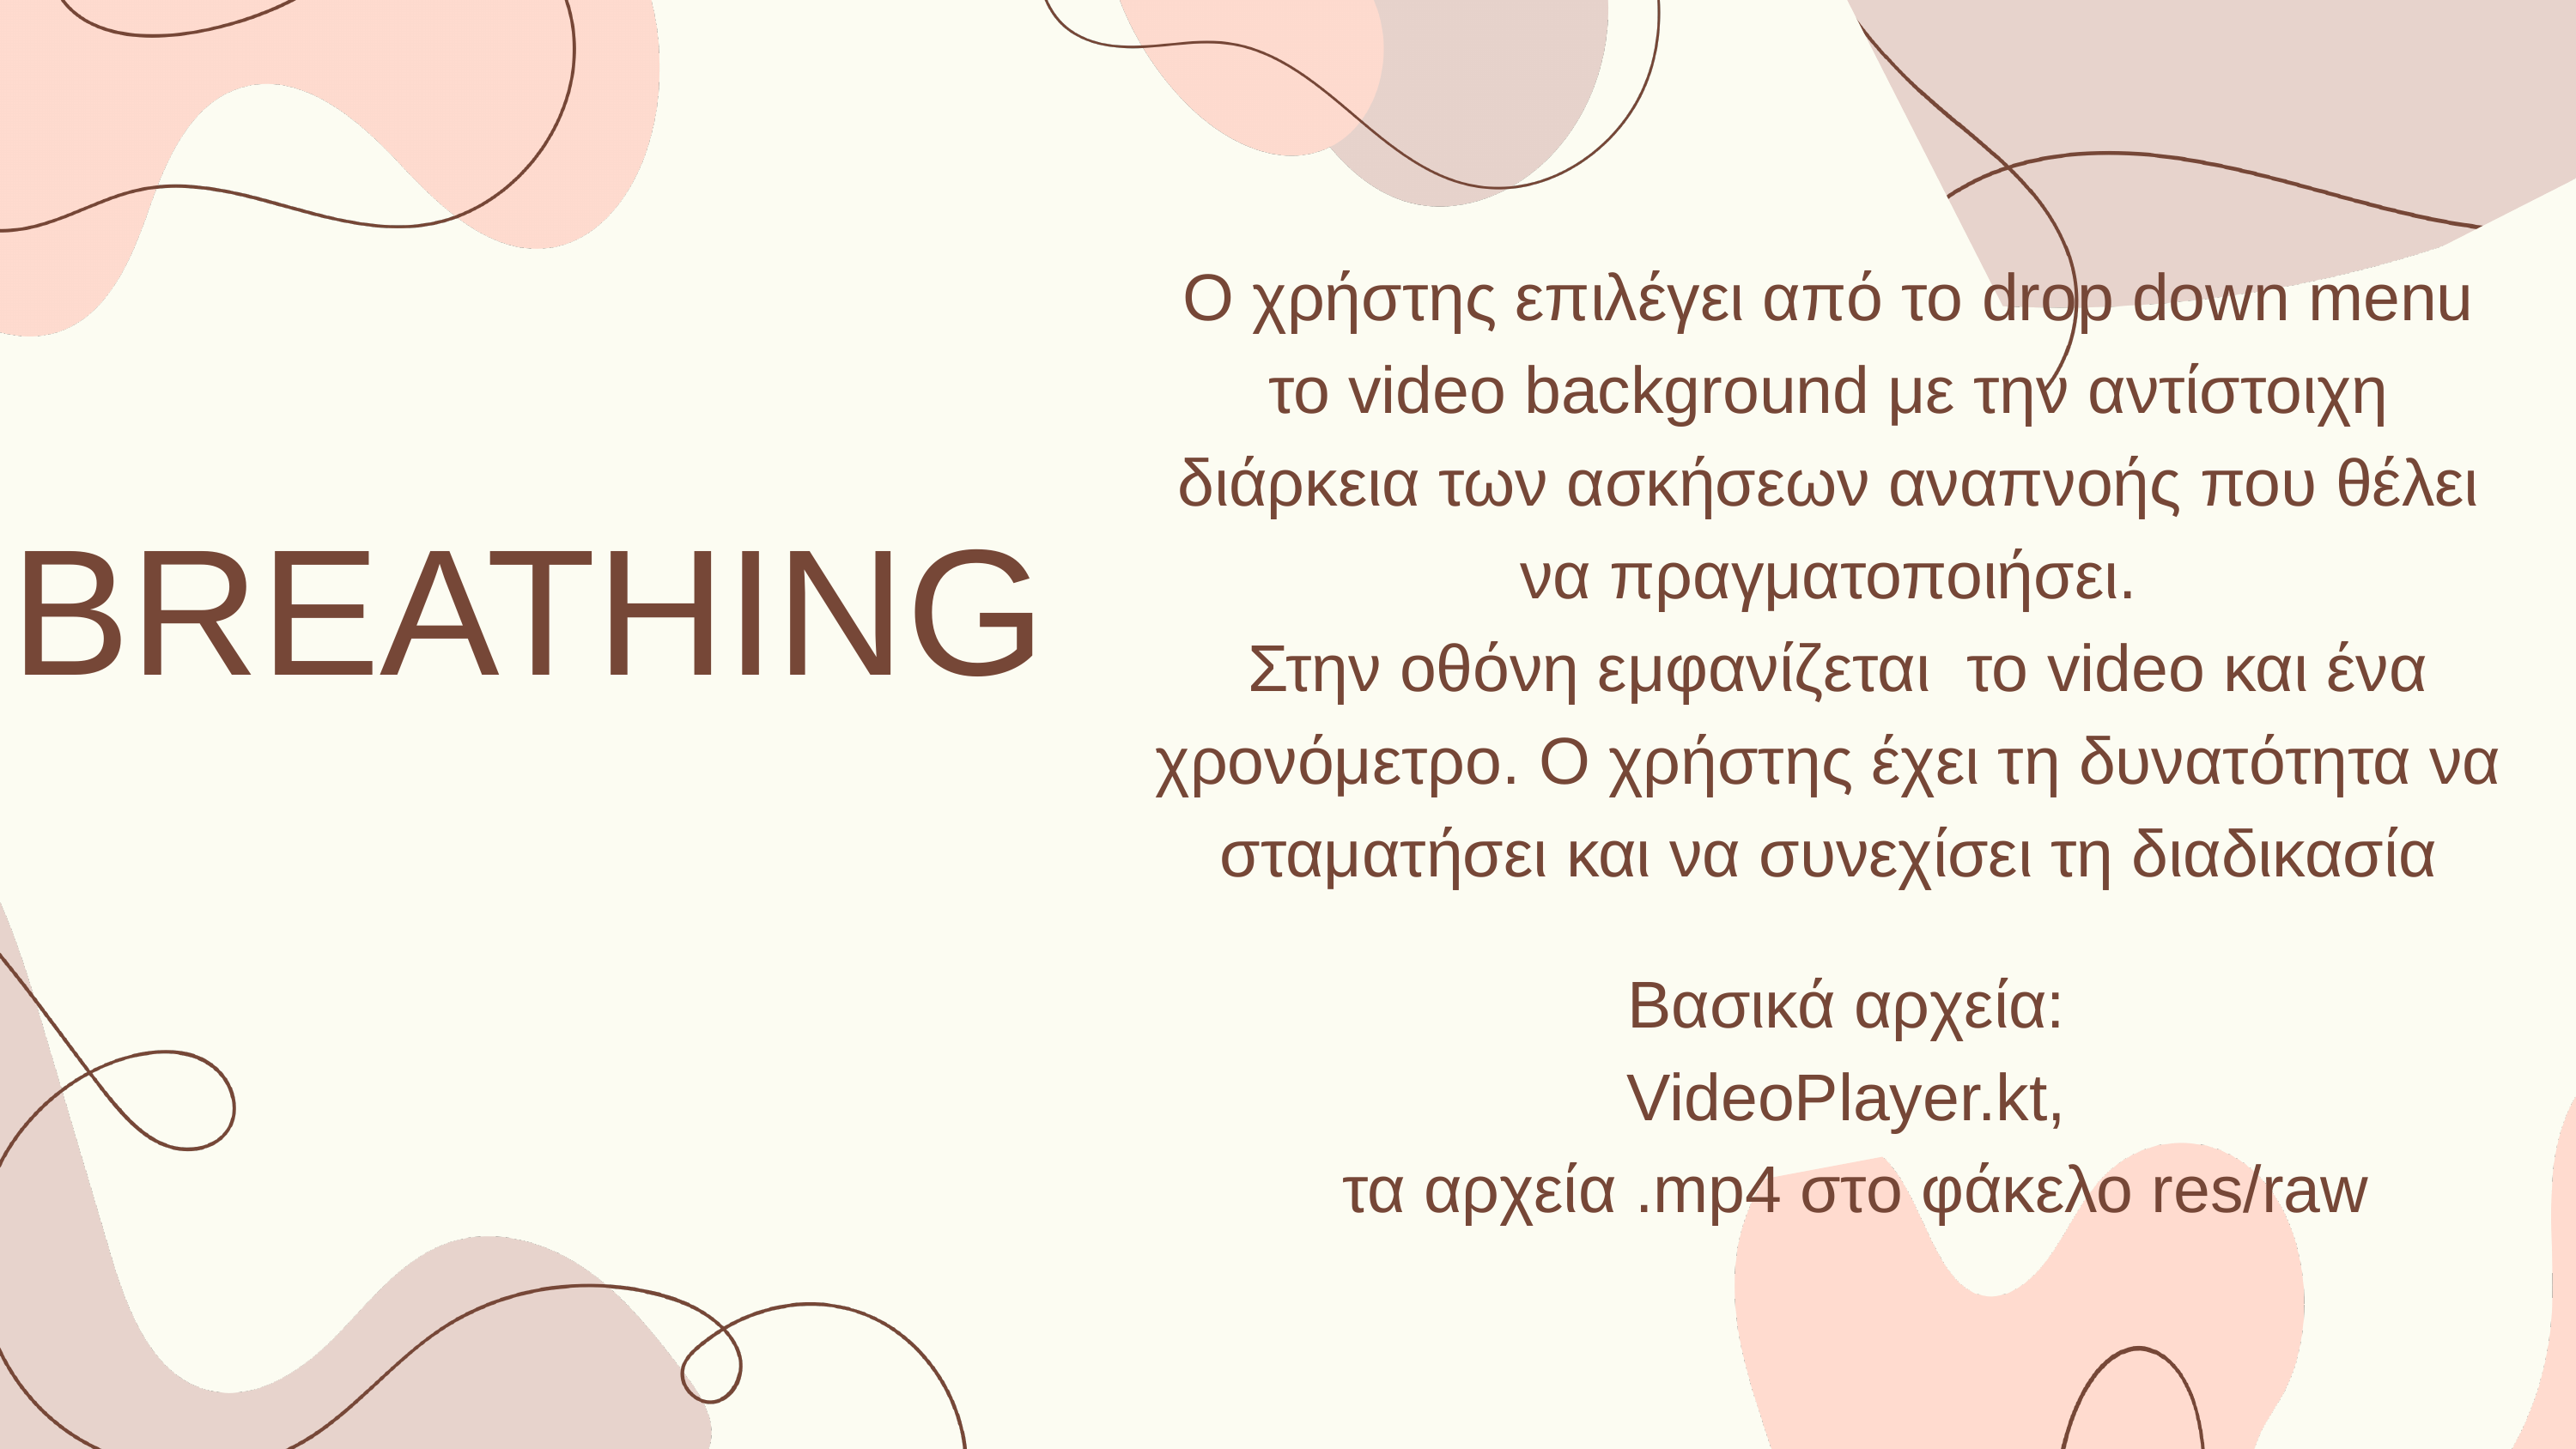

Ο χρήστης επιλέγει από το drop down menu το video background με την αντίστοιχη διάρκεια των ασκήσεων αναπνοής που θέλει να πραγματοποιήσει.
 Στην οθόνη εμφανίζεται  το video και ένα χρονόμετρο. Ο χρήστης έχει τη δυνατότητα να σταματήσει και να συνεχίσει τη διαδικασία
BREATHING

Βασικά αρχεία:
VideoPlayer.kt,
τα αρχεία .mp4 στο φάκελο res/raw